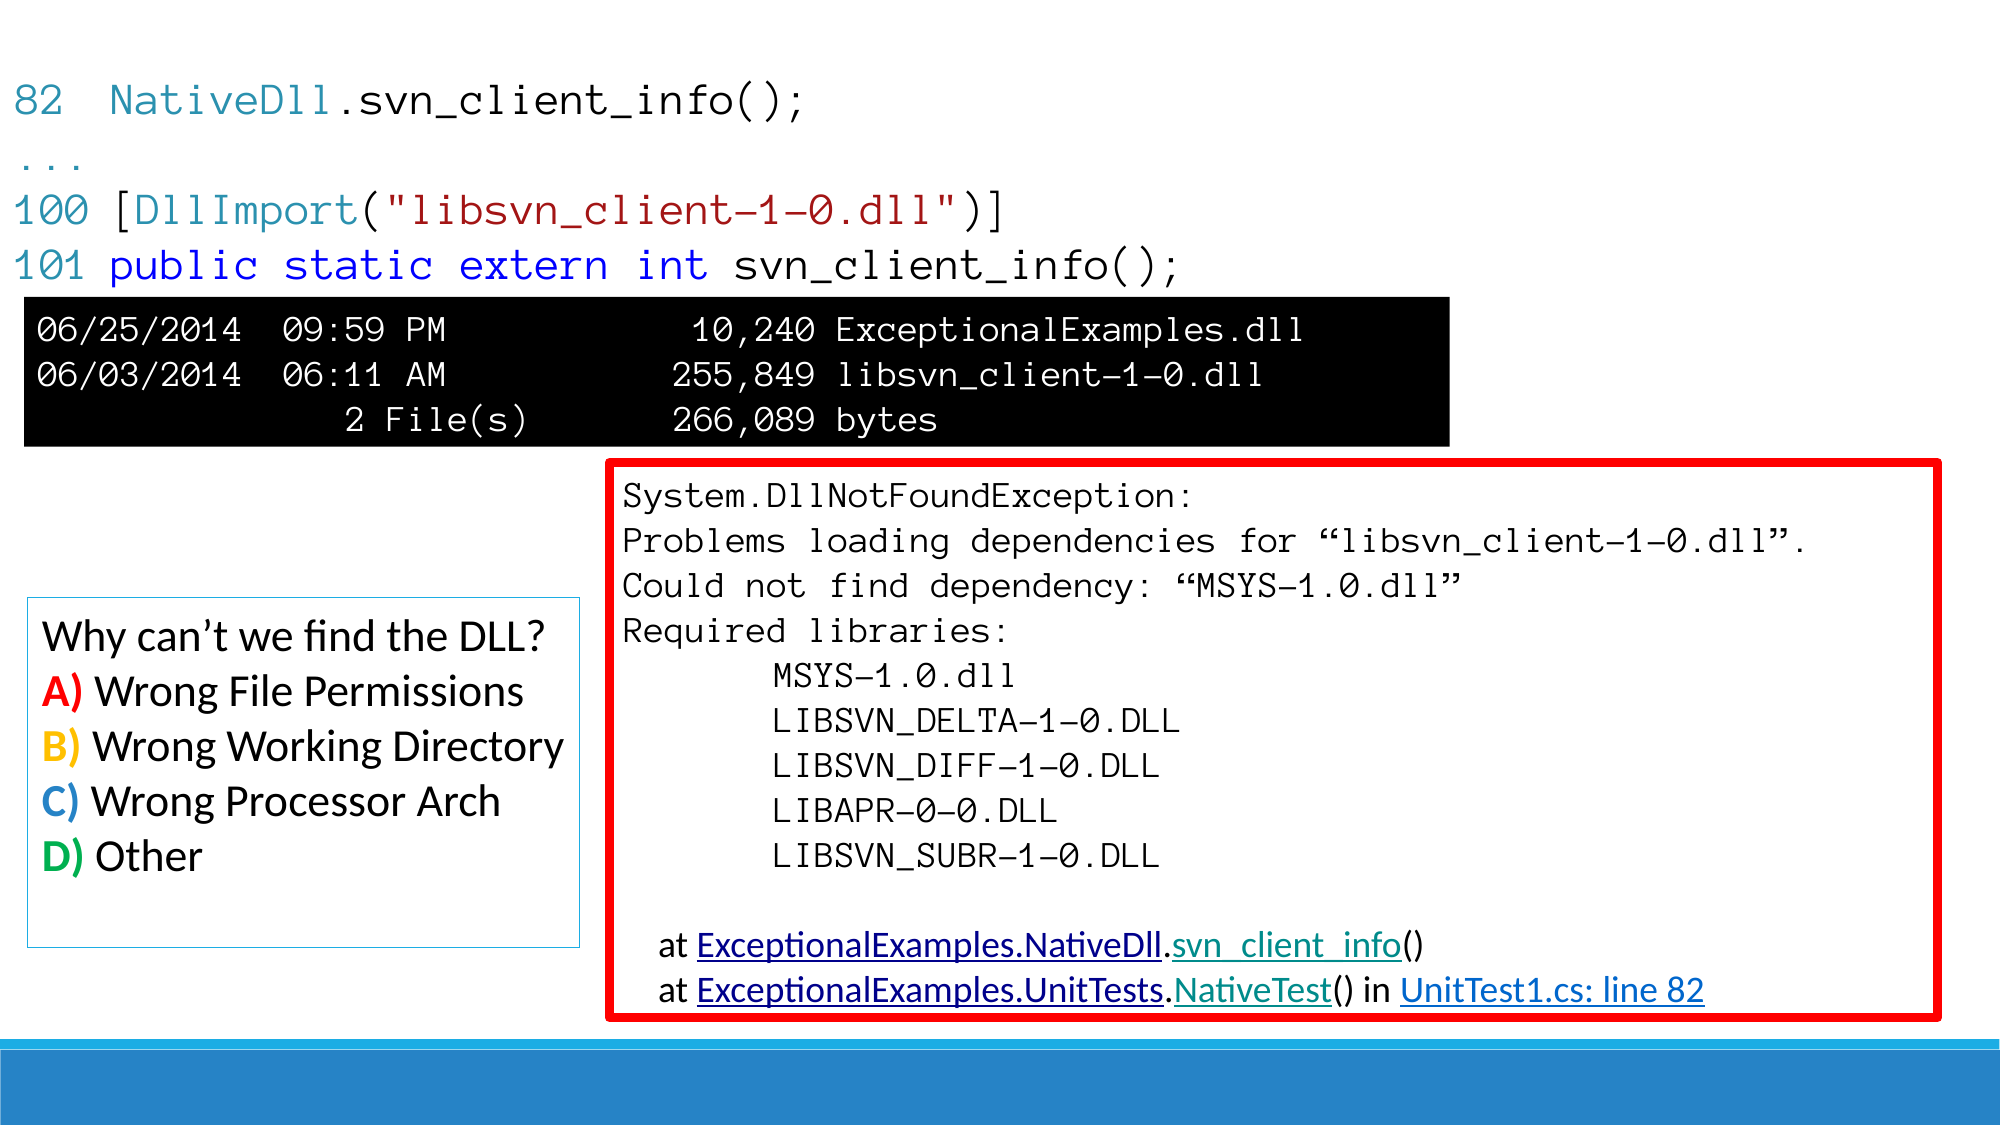

82
...
100
101
NativeDll.svn_client_info();

[DllImport("libsvn_client-1-0.dll")]
public static extern int svn_client_info();
06/25/2014  09:59 PM            10,240 ExceptionalExamples.dll
06/03/2014  06:11 AM           255,849 libsvn_client-1-0.dll
               2 File(s)       266,089 bytes
System.DllNotFoundException:
Problems loading dependencies for “libsvn_client-1-0.dll”.
Could not find dependency: “MSYS-1.0.dll”
Required libraries:
	MSYS-1.0.dll
	LIBSVN_DELTA-1-0.DLL
	LIBSVN_DIFF-1-0.DLL
	LIBAPR-0-0.DLL
	LIBSVN_SUBR-1-0.DLL

    at ExceptionalExamples.NativeDll.svn_client_info()
    at ExceptionalExamples.UnitTests.NativeTest() in UnitTest1.cs: line 82
Why can’t we find the DLL?
A) Wrong File Permissions
B) Wrong Working Directory
C) Wrong Processor Arch
D) Other